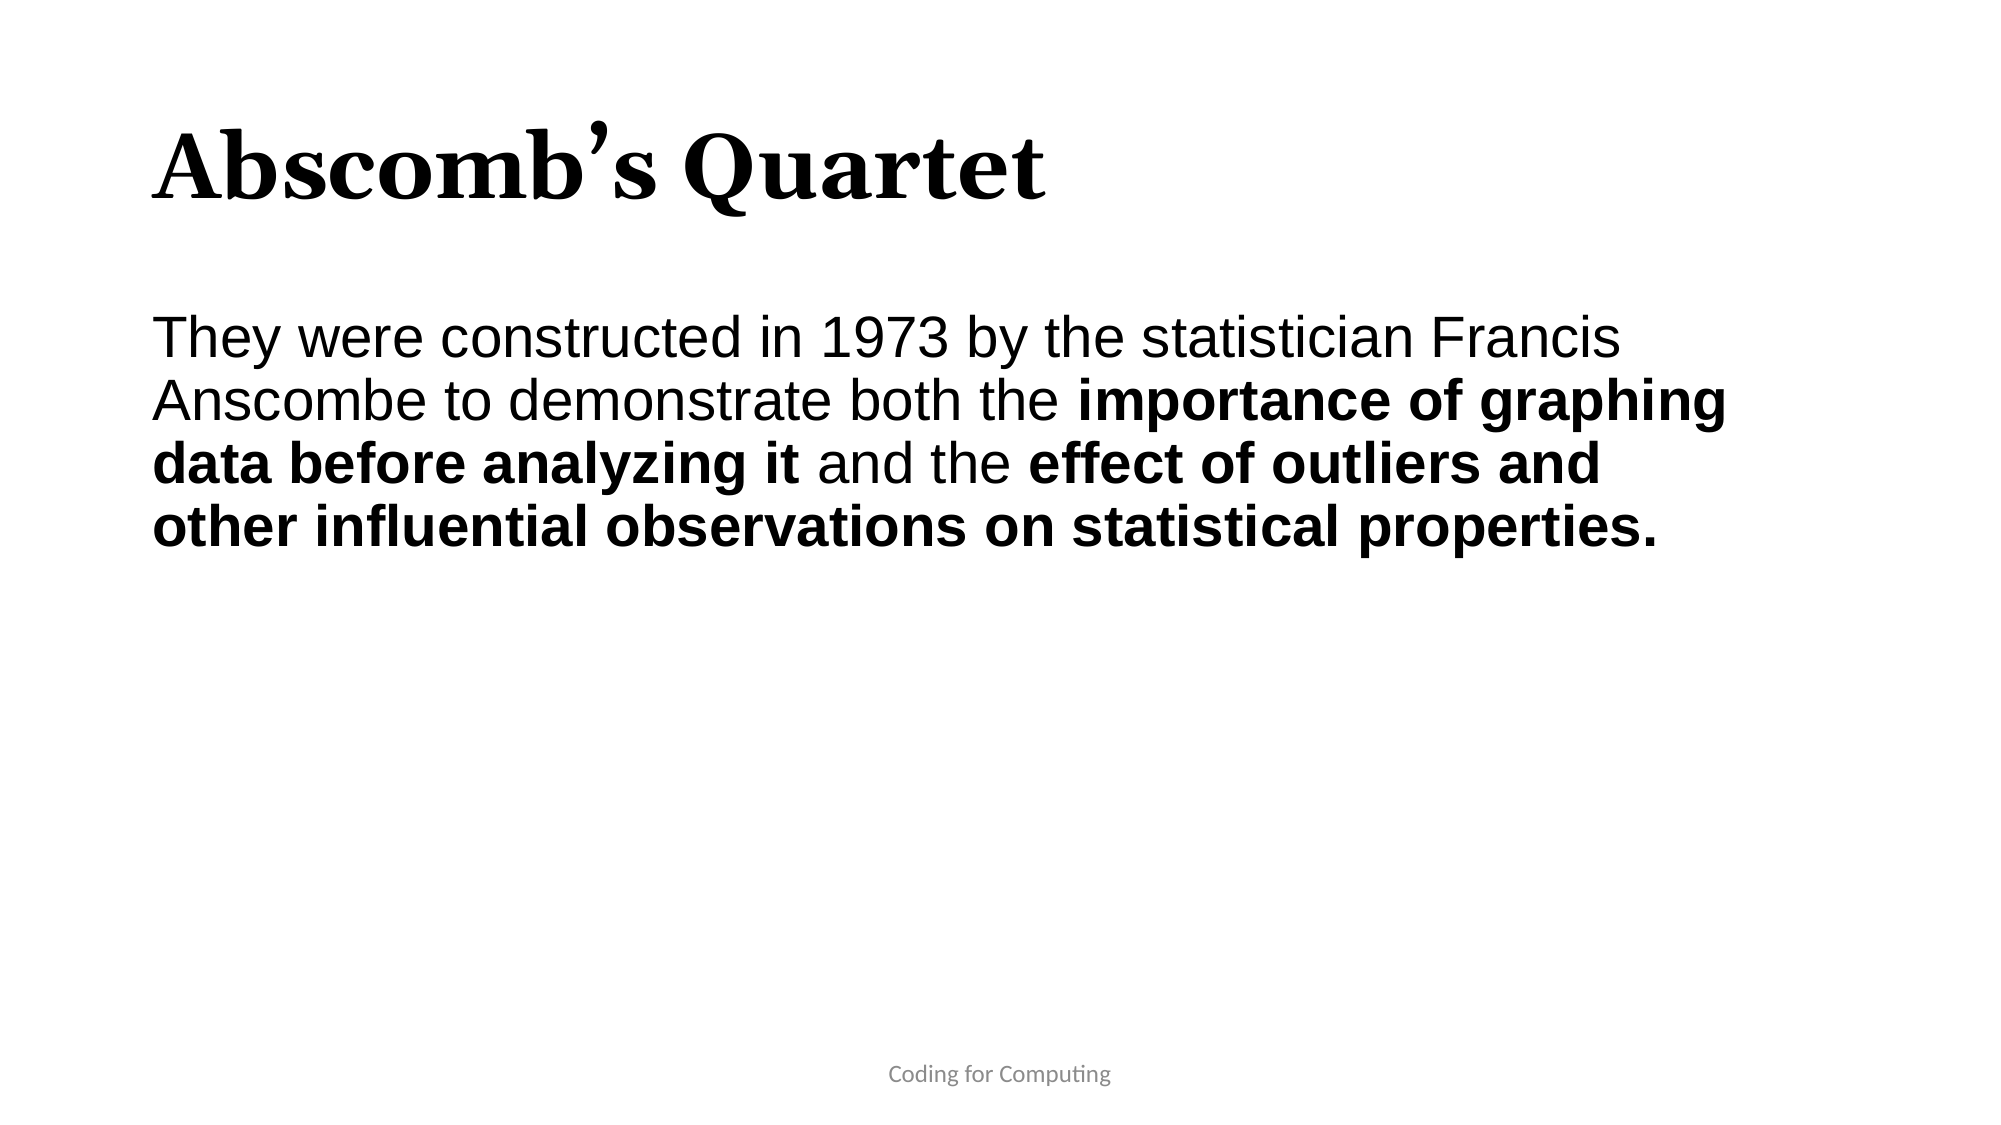

# Abscomb’s Quartet
They were constructed in 1973 by the statistician Francis Anscombe to demonstrate both the importance of graphing data before analyzing it and the effect of outliers and other influential observations on statistical properties.
Coding for Computing